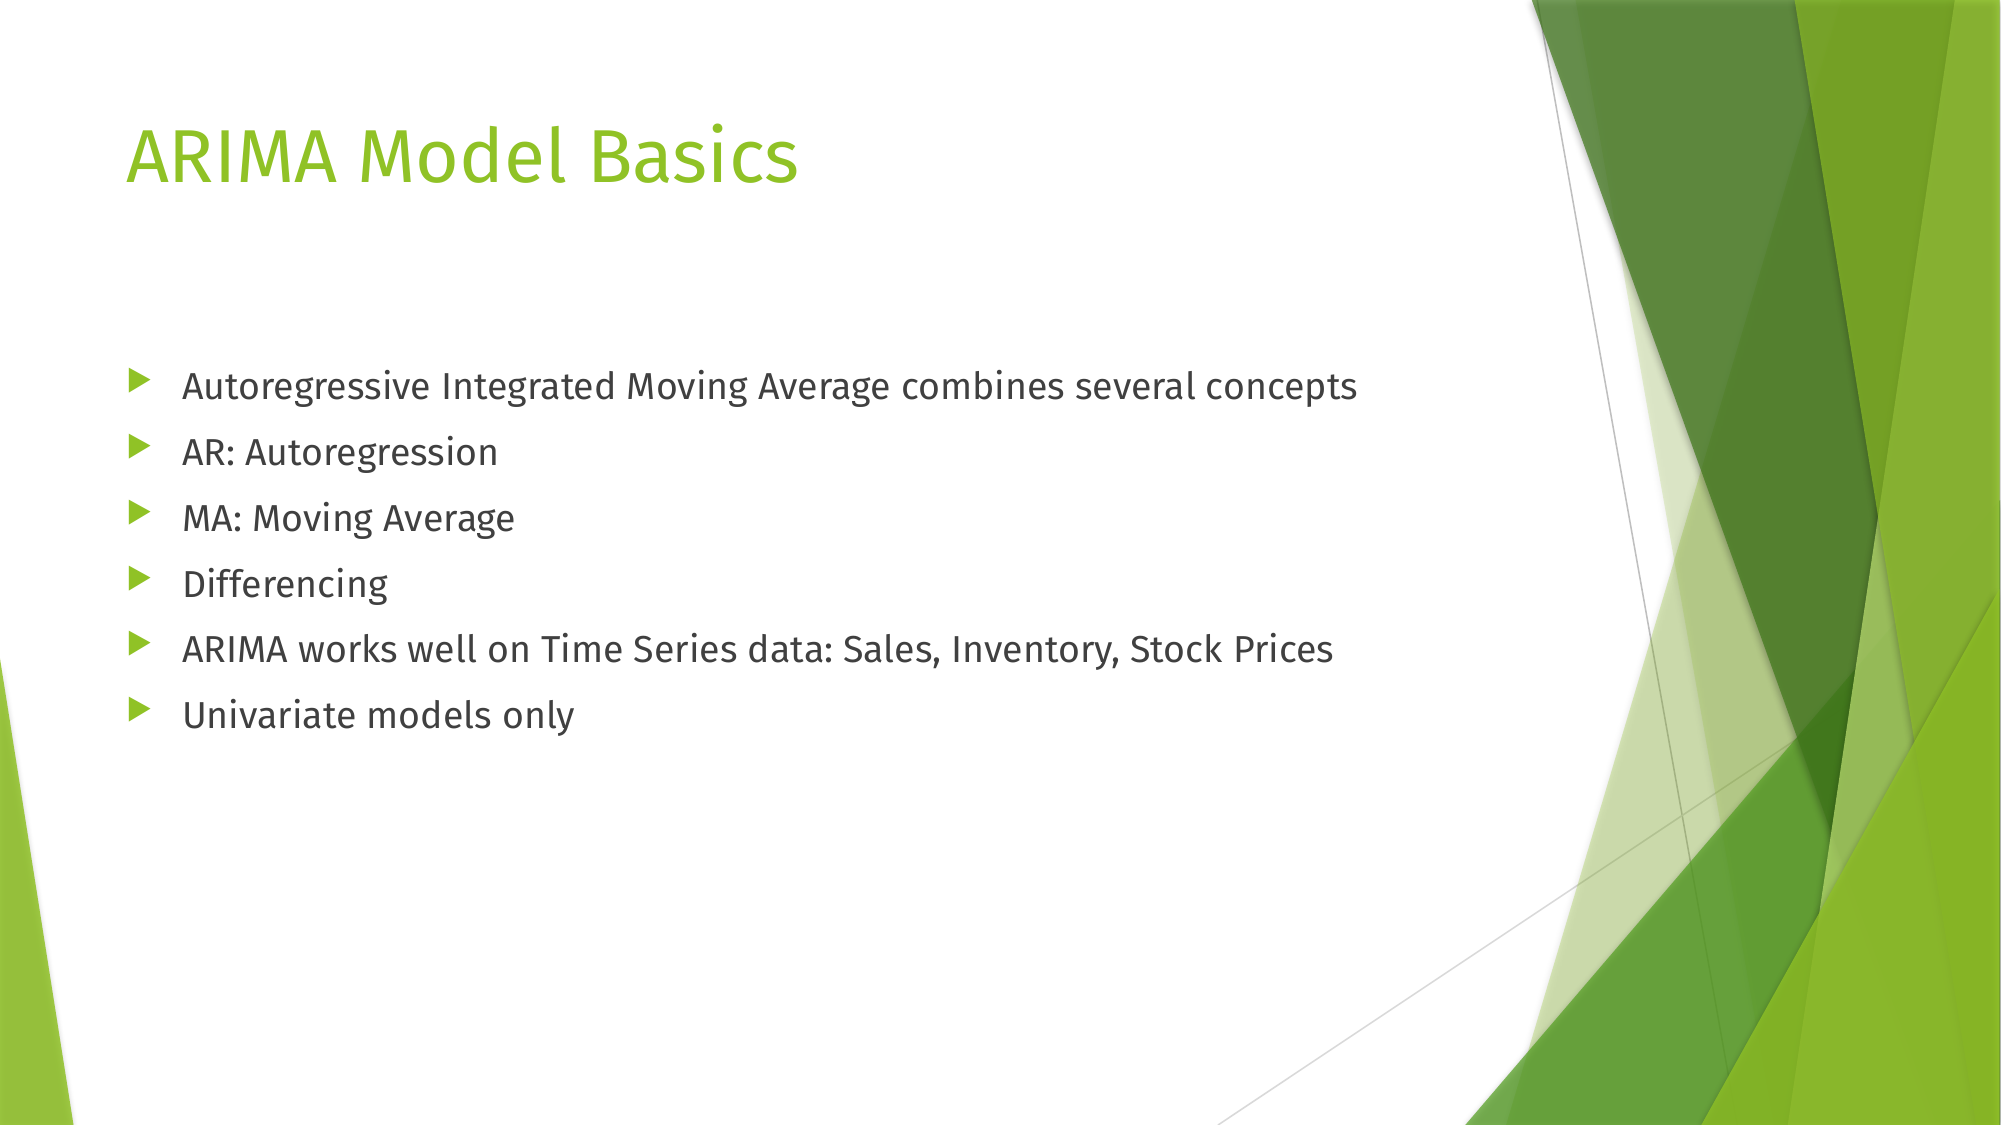

# ARIMA Model Basics
Autoregressive Integrated Moving Average combines several concepts
AR: Autoregression
MA: Moving Average
Differencing
ARIMA works well on Time Series data: Sales, Inventory, Stock Prices
Univariate models only